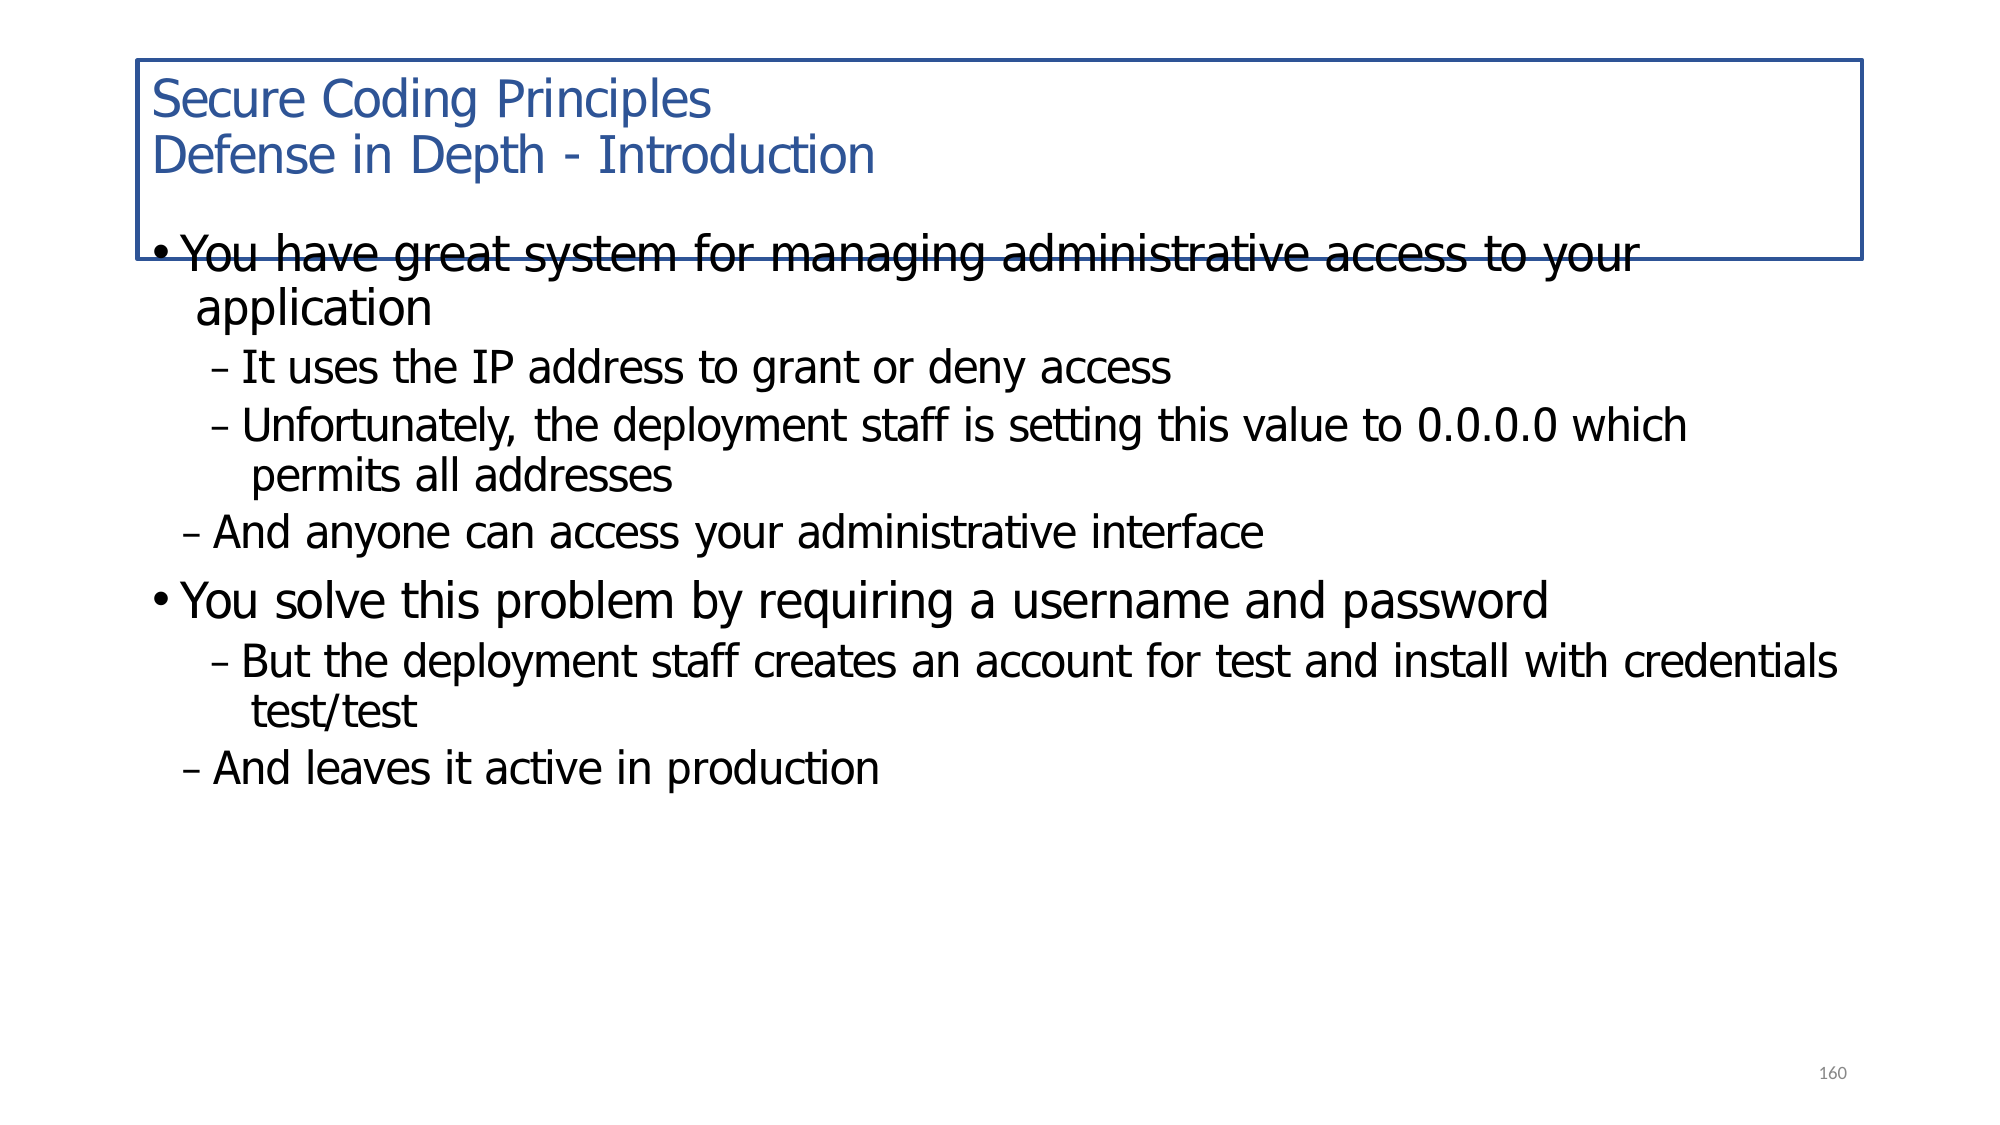

# Secure Coding Principles  Defense in Depth - Introduction
You have great system for managing administrative access to your  application
– It uses the IP address to grant or deny access
– Unfortunately, the deployment staff is setting this value to 0.0.0.0 which  permits all addresses
– And anyone can access your administrative interface
You solve this problem by requiring a username and password
– But the deployment staff creates an account for test and install with credentials  test/test
– And leaves it active in production
160